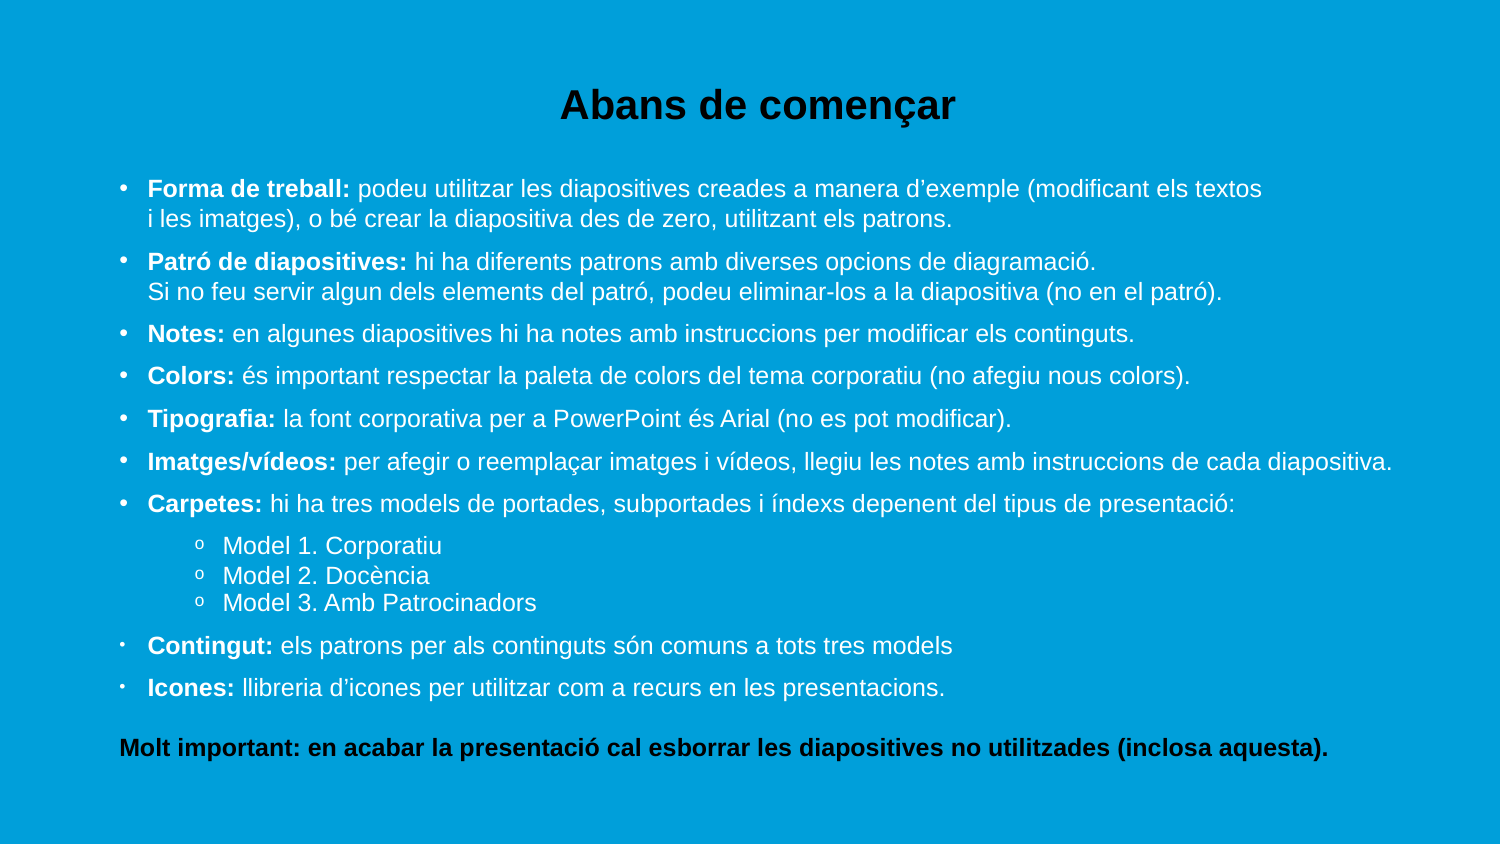

Abans de començar

Forma de treball: podeu utilitzar les diapositives creades a manera d’exemple (modificant els textos
i les imatges), o bé crear la diapositiva des de zero, utilitzant els patrons.
Patró de diapositives: hi ha diferents patrons amb diverses opcions de diagramació.
Si no feu servir algun dels elements del patró, podeu eliminar-los a la diapositiva (no en el patró).
Notes: en algunes diapositives hi ha notes amb instruccions per modificar els continguts.
Colors: és important respectar la paleta de colors del tema corporatiu (no afegiu nous colors).
Tipografia: la font corporativa per a PowerPoint és Arial (no es pot modificar).
Imatges/vídeos: per afegir o reemplaçar imatges i vídeos, llegiu les notes amb instruccions de cada diapositiva.
Carpetes: hi ha tres models de portades, subportades i índexs depenent del tipus de presentació:
Model 1. Corporatiu
Model 2. Docència
Model 3. Amb Patrocinadors
Contingut: els patrons per als continguts són comuns a tots tres models
Icones: llibreria d’icones per utilitzar com a recurs en les presentacions.

Molt important: en acabar la presentació cal esborrar les diapositives no utilitzades (inclosa aquesta).